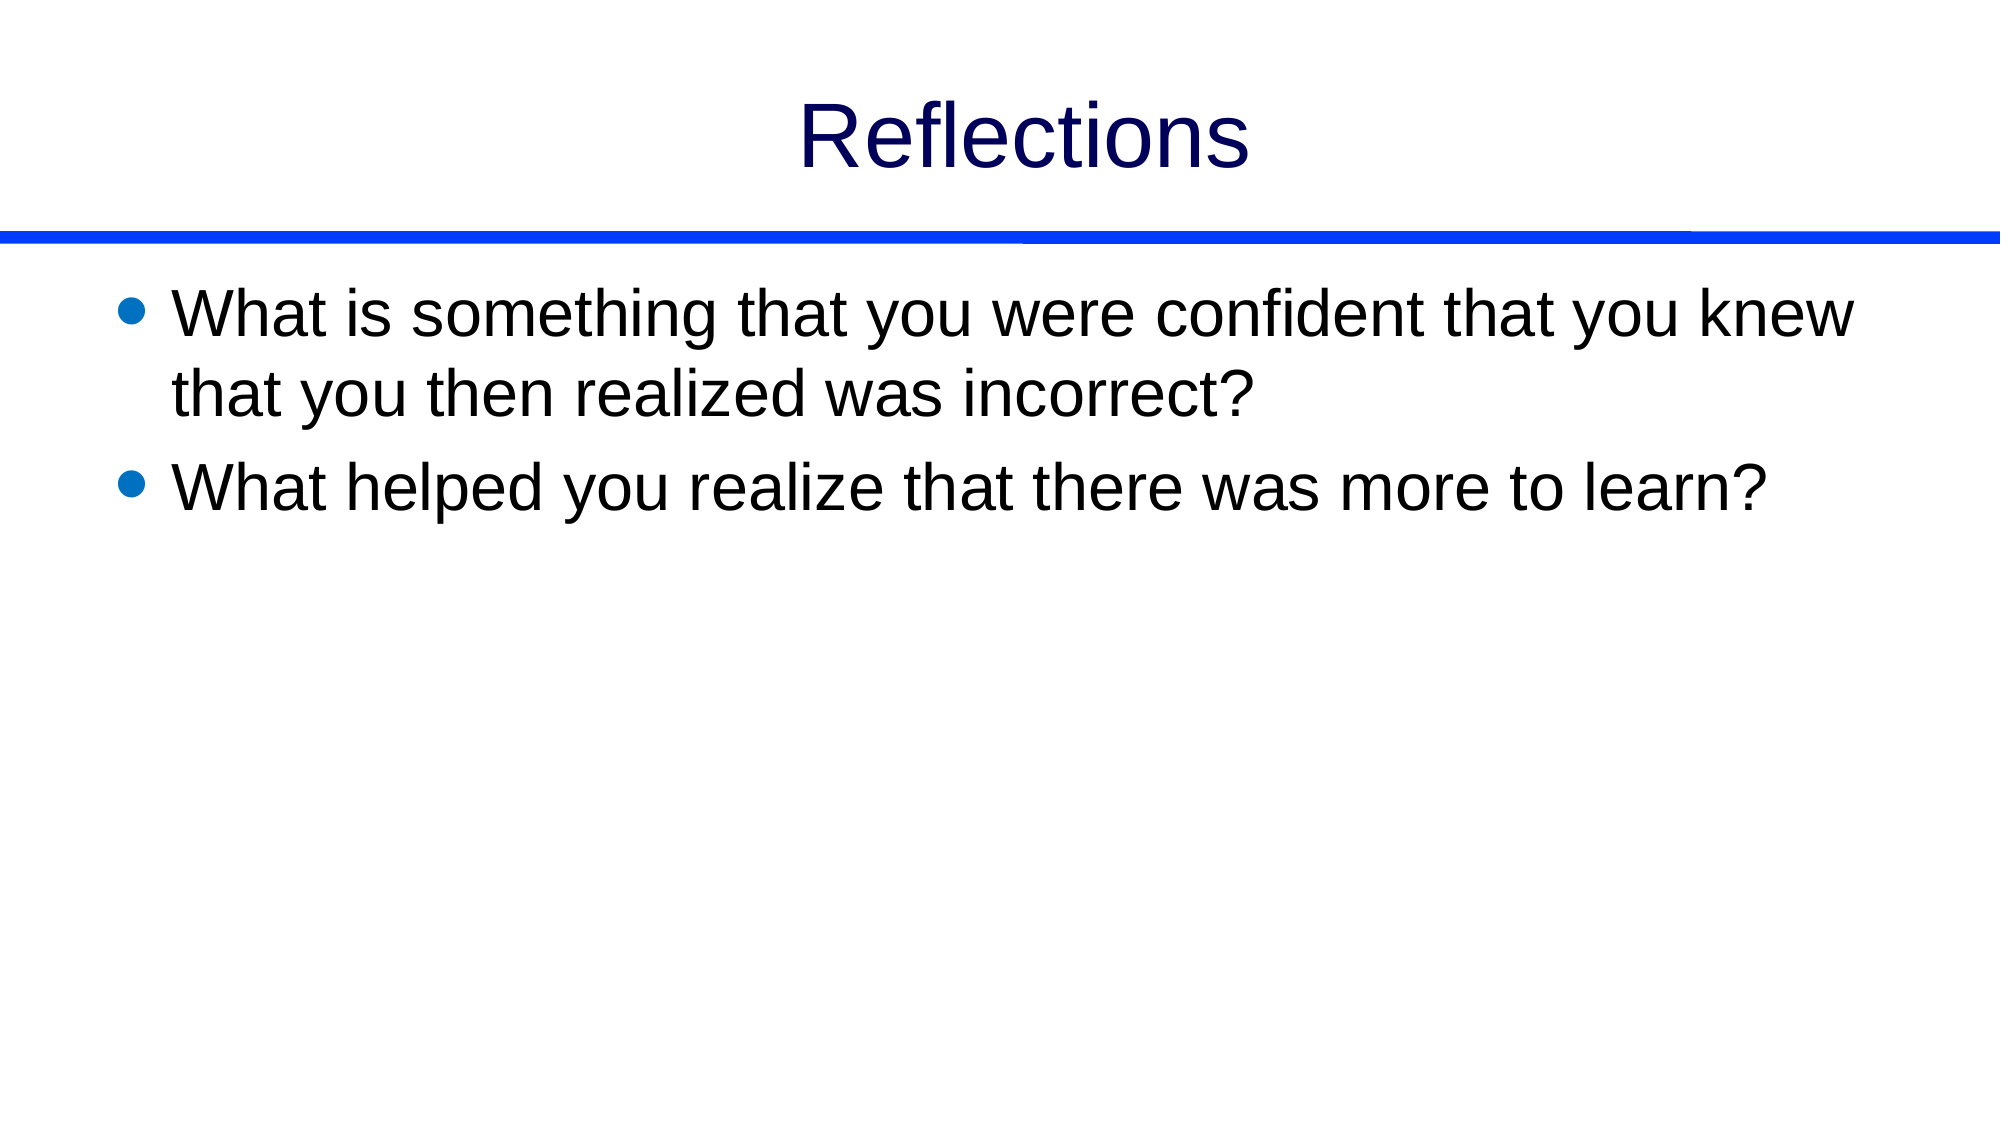

# Reflections
What is something that you were confident that you knew that you then realized was incorrect?
What helped you realize that there was more to learn?